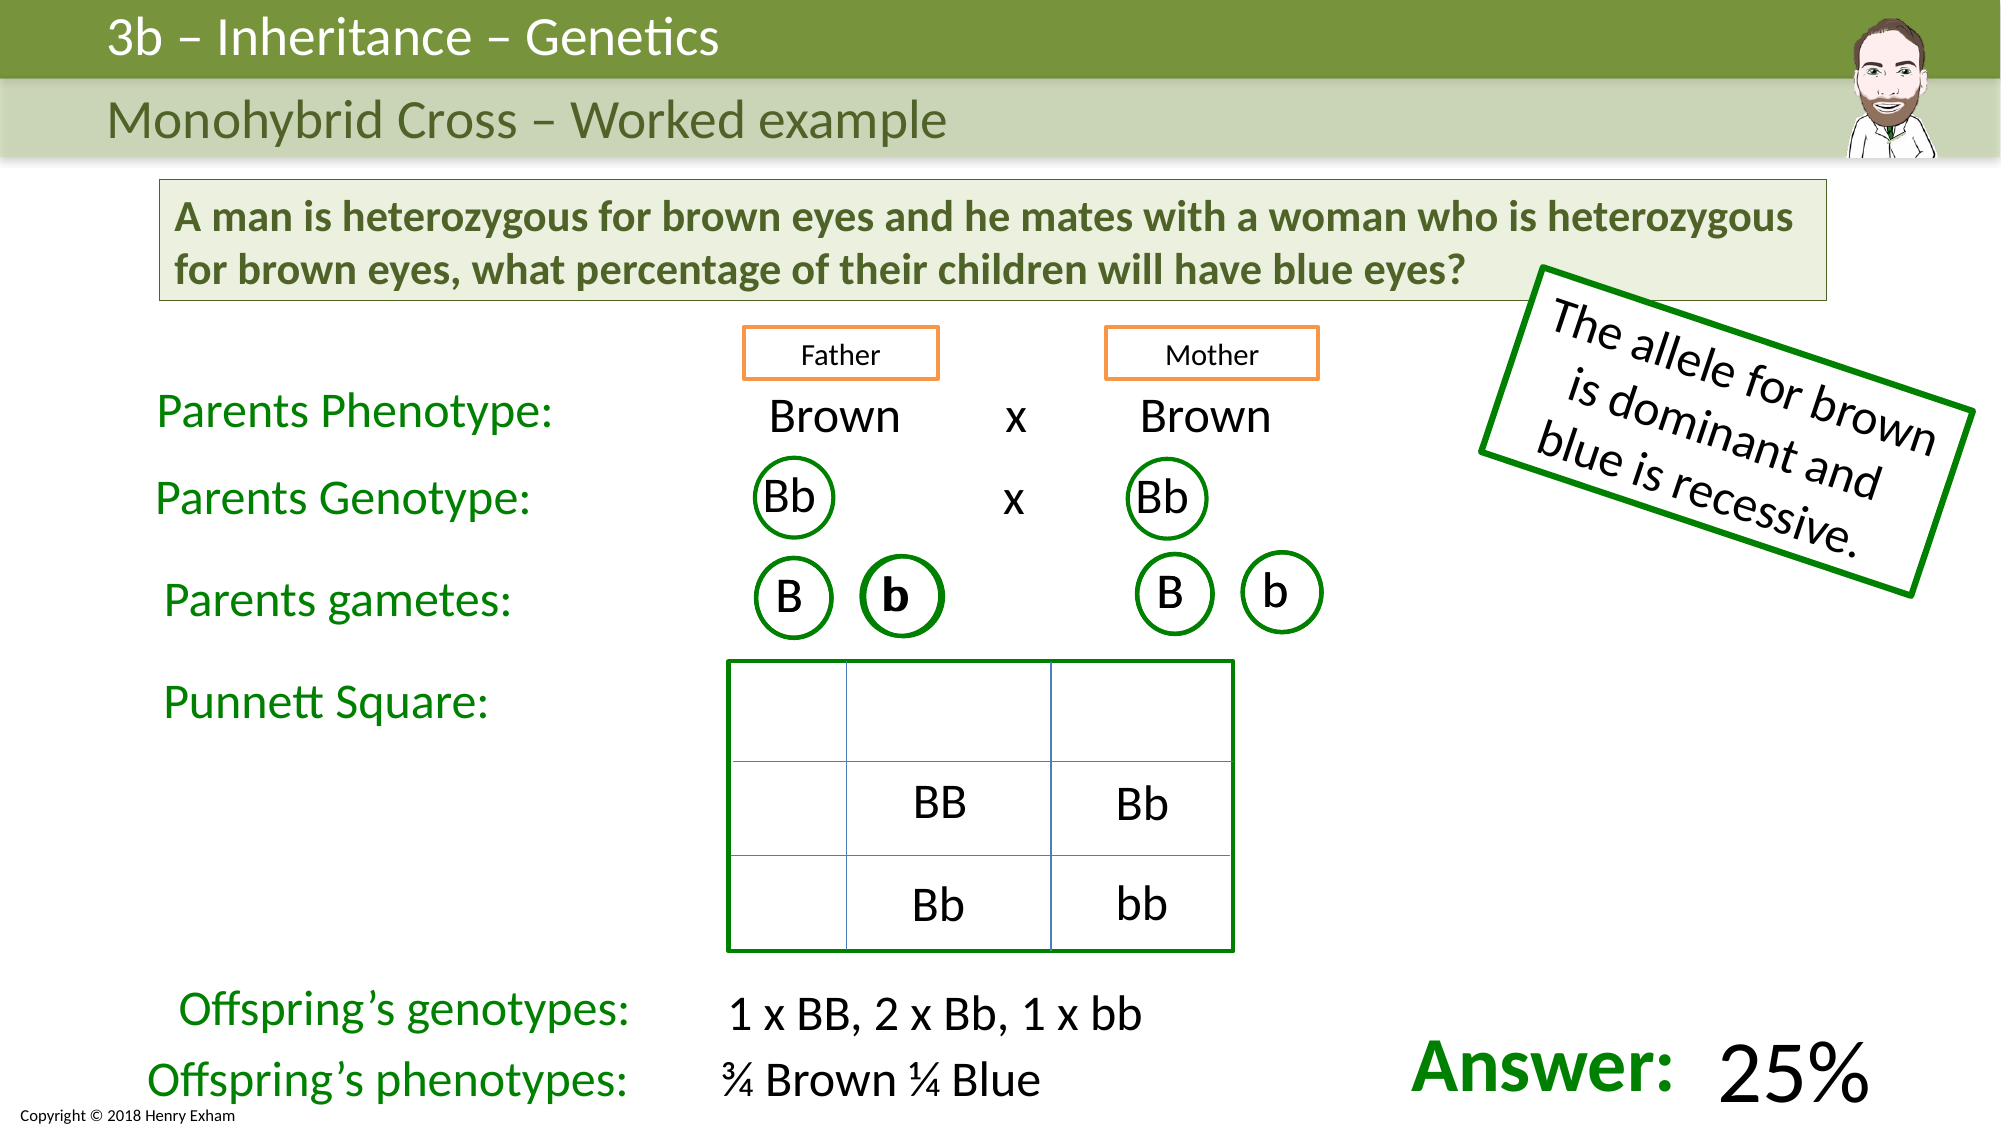

3b – Inheritance – Genetics

Monohybrid Cross – Worked example
A man is heterozygous for brown eyes and he mates with a woman who is heterozygous for brown eyes, what percentage of their children will have blue eyes?
Father
Mother
The allele for brown is dominant and blue is recessive.
Parents Phenotype:
Brown
x
Brown
Bb
Bb
Parents Genotype:
x

b

b

B

B

b

b

B

B

Parents gametes:
Punnett Square:

BB
Bb
bb
Bb
Offspring’s genotypes:
1 x BB, 2 x Bb, 1 x bb
Answer:
25%
Offspring’s phenotypes:
¾ Brown ¼ Blue
18